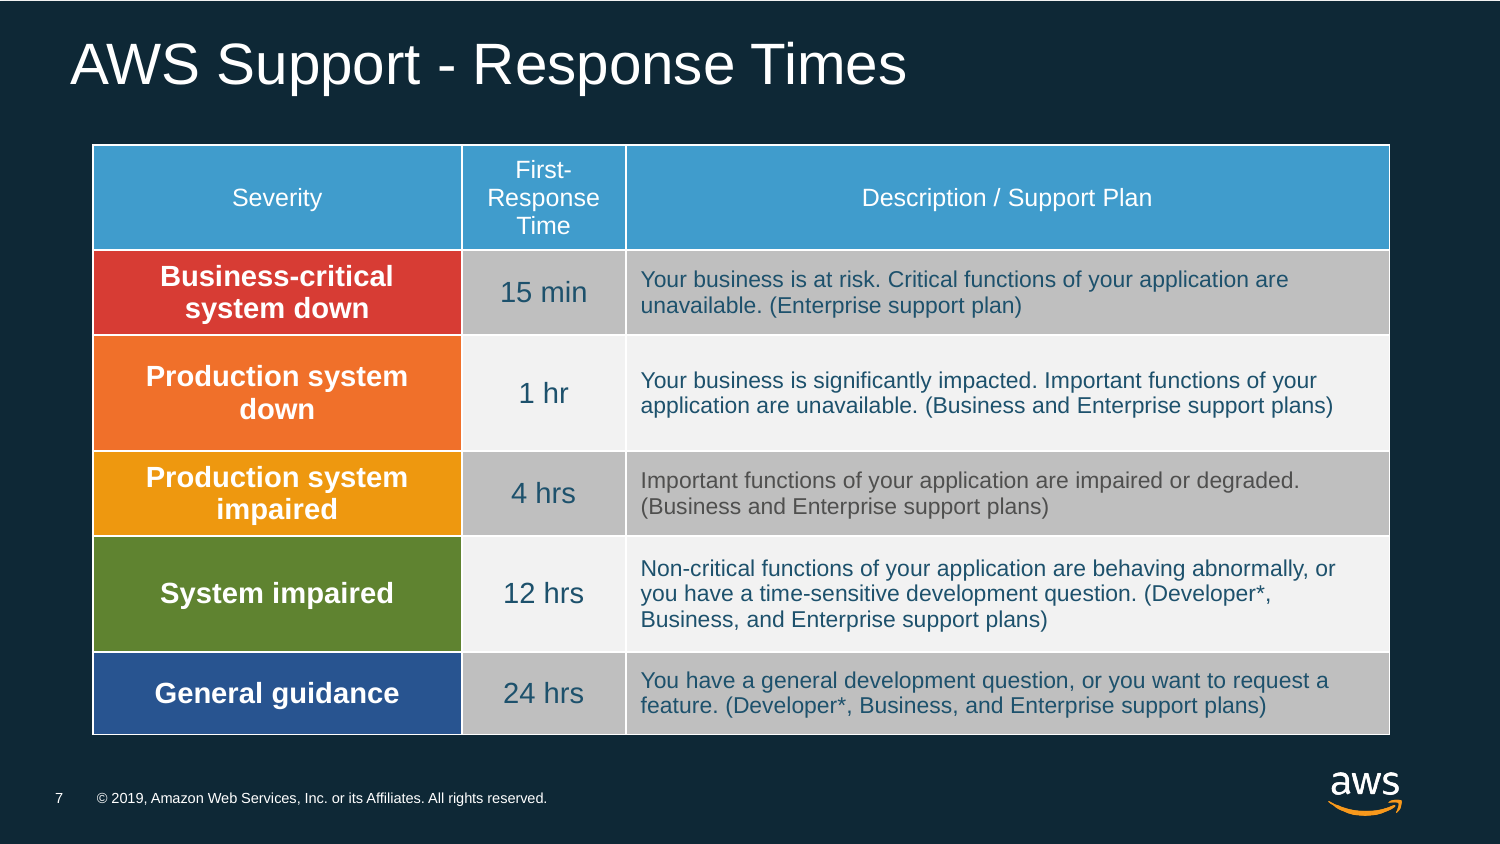

# AWS Support - Response Times
| Severity | First-Response Time | Description / Support Plan |
| --- | --- | --- |
| Business-critical system down | 15 min | Your business is at risk. Critical functions of your application are unavailable. (Enterprise support plan) |
| Production system down | 1 hr | Your business is significantly impacted. Important functions of your application are unavailable. (Business and Enterprise support plans) |
| Production system impaired | 4 hrs | Important functions of your application are impaired or degraded. (Business and Enterprise support plans) |
| System impaired | 12 hrs | Non-critical functions of your application are behaving abnormally, or you have a time-sensitive development question. (Developer\*, Business, and Enterprise support plans) |
| General guidance | 24 hrs | You have a general development question, or you want to request a feature. (Developer\*, Business, and Enterprise support plans) |